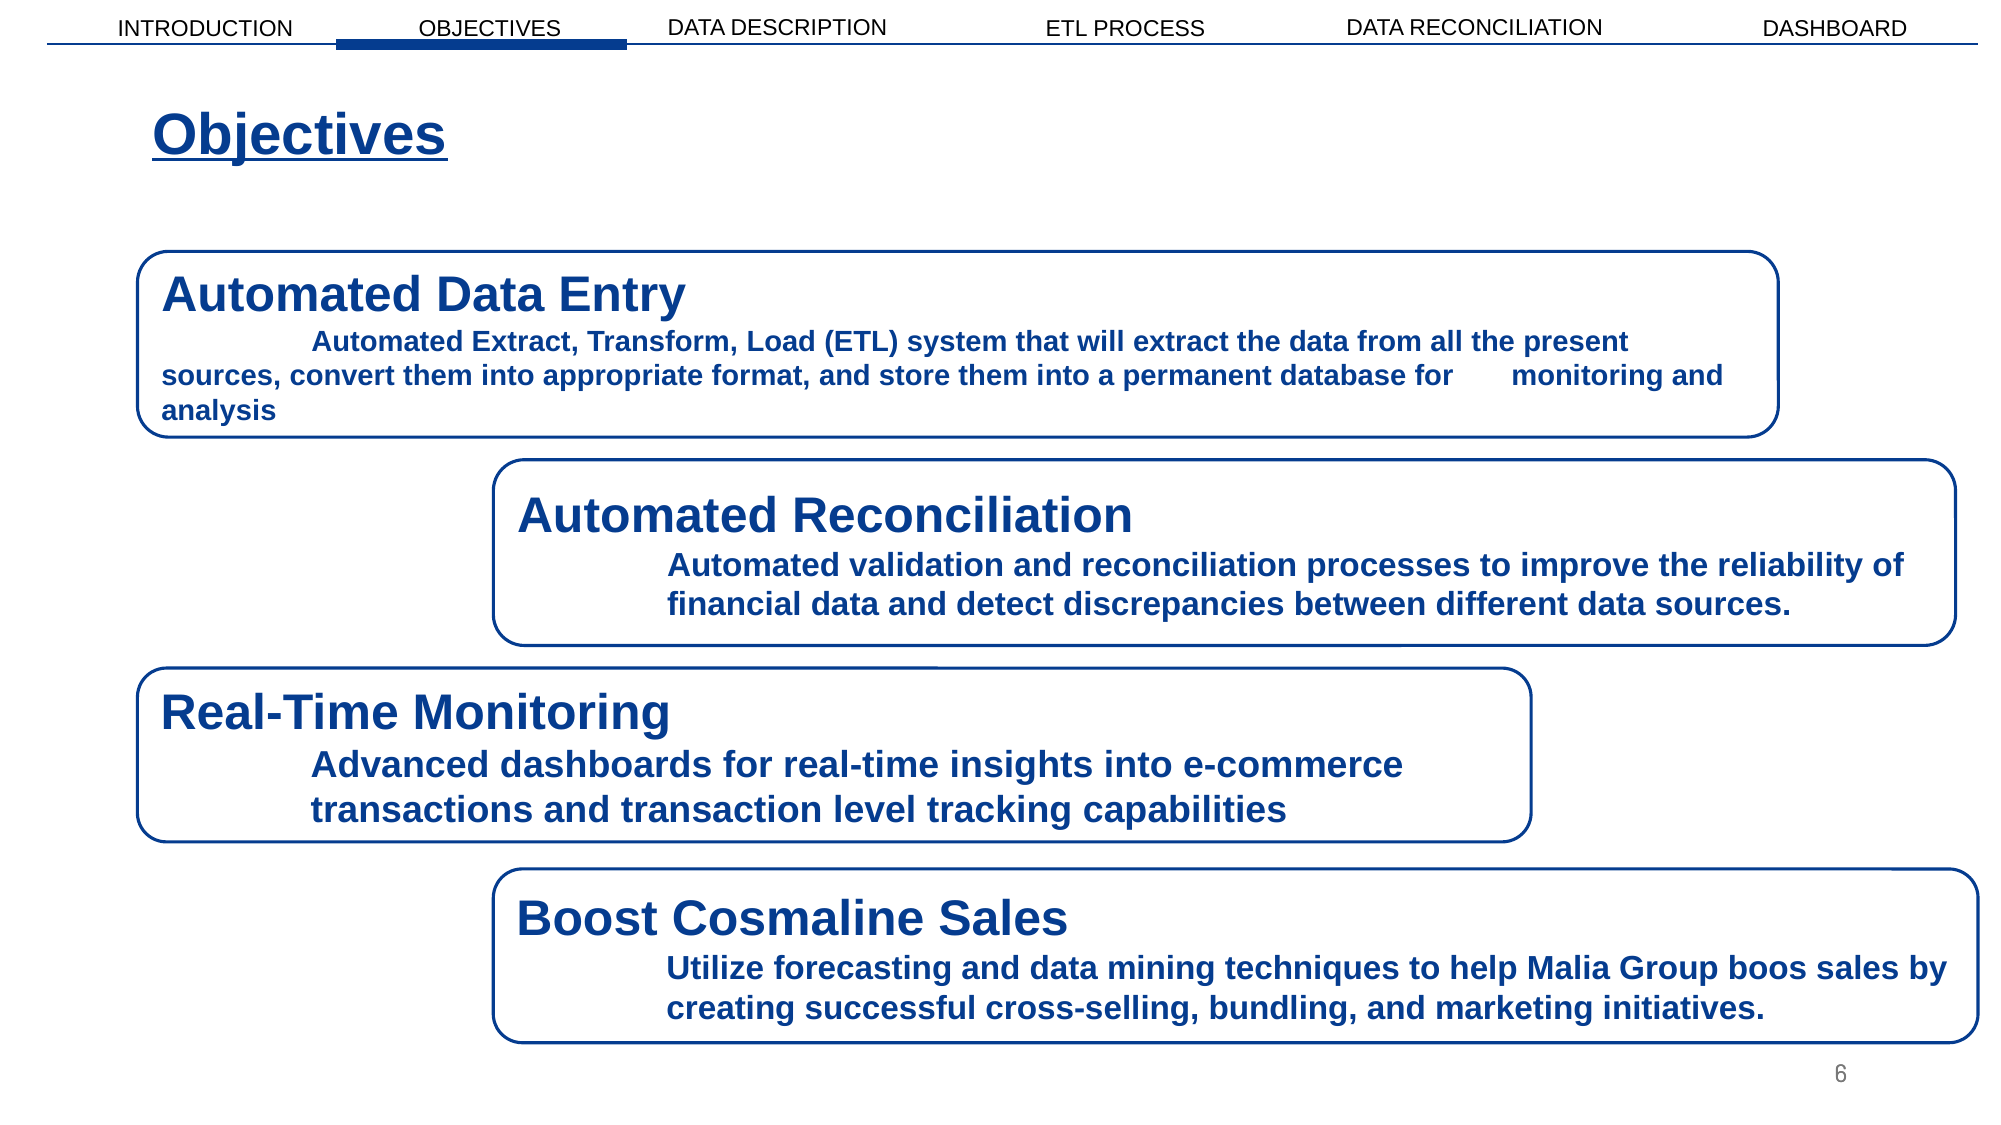

DATA RECONCILIATION
DATA DESCRIPTION
INTRODUCTION
OBJECTIVES
ETL PROCESS
DASHBOARD

# Objectives
Automated Data Entry
	Automated Extract, Transform, Load (ETL) system that will extract the data from all the present 	sources, convert them into appropriate format, and store them into a permanent database for 	monitoring and analysis
Automated Reconciliation
Automated validation and reconciliation processes to improve the reliability of financial data and detect discrepancies between different data sources.
Real-Time Monitoring
Advanced dashboards for real-time insights into e-commerce transactions and transaction level tracking capabilities
Boost Cosmaline Sales
Utilize forecasting and data mining techniques to help Malia Group boos sales by creating successful cross-selling, bundling, and marketing initiatives.
6
6